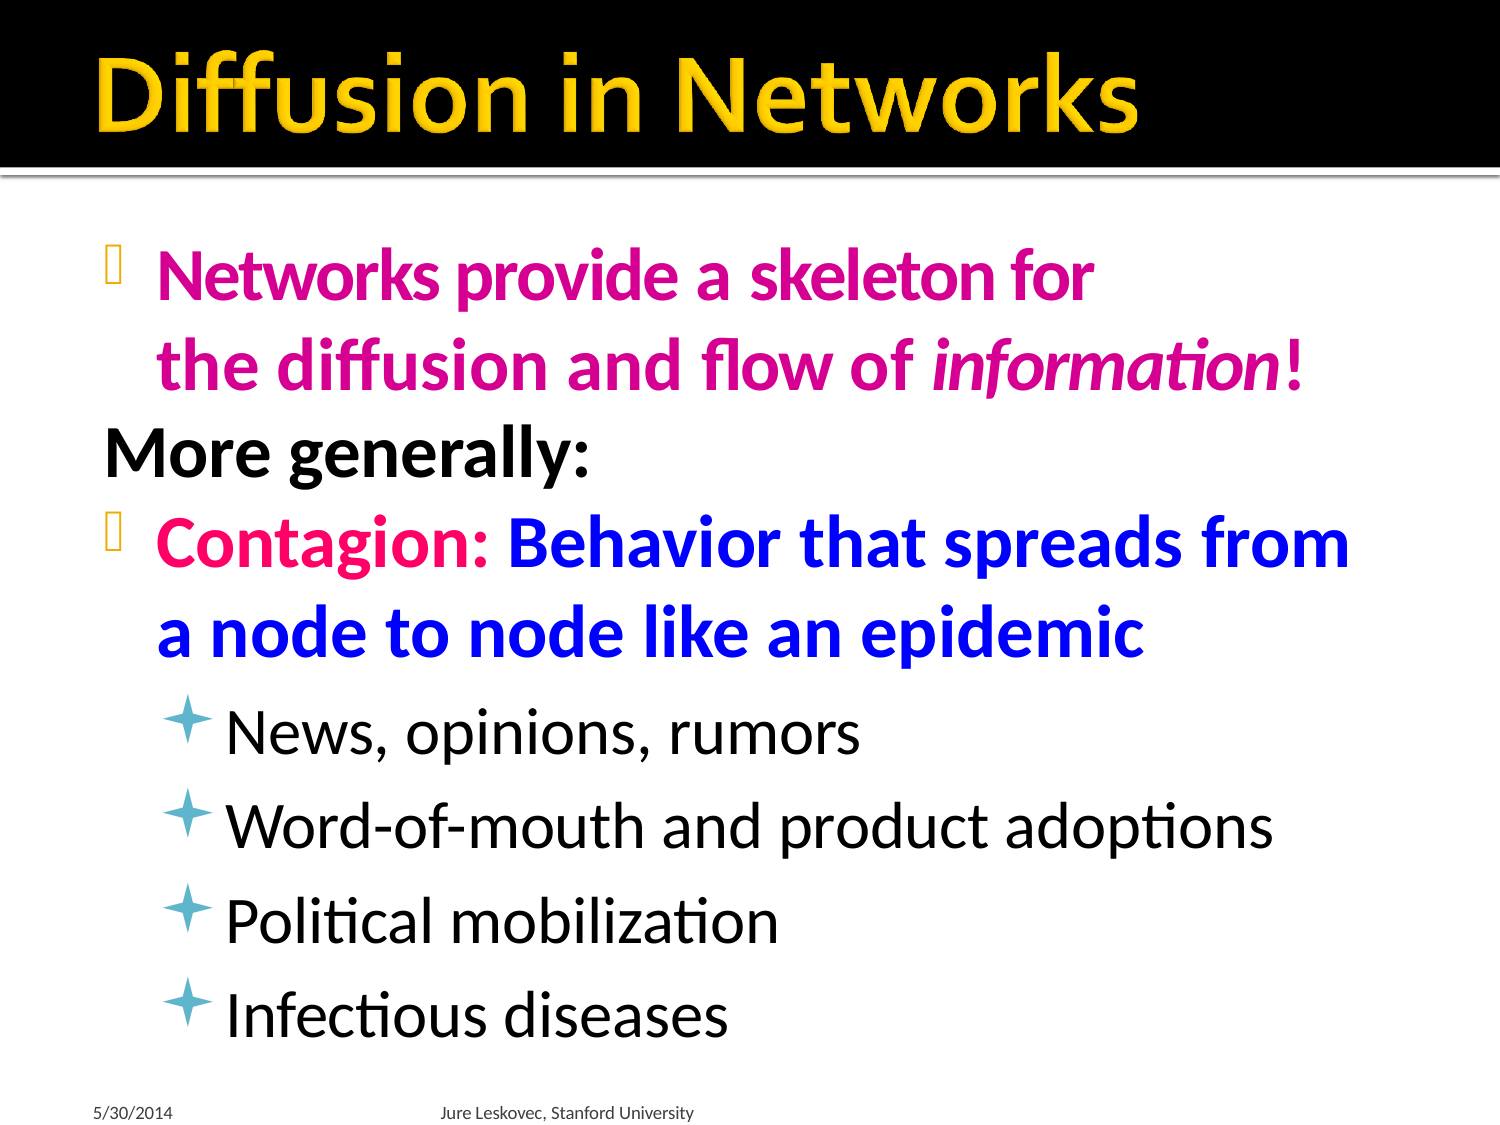

# Networks provide a skeleton for
the diffusion and flow of information!
More generally:
Contagion: Behavior that spreads from
a node to node like an epidemic
News, opinions, rumors
Word-of-mouth and product adoptions
Political mobilization
Infectious diseases
5/30/2014
Jure Leskovec, Stanford University
5